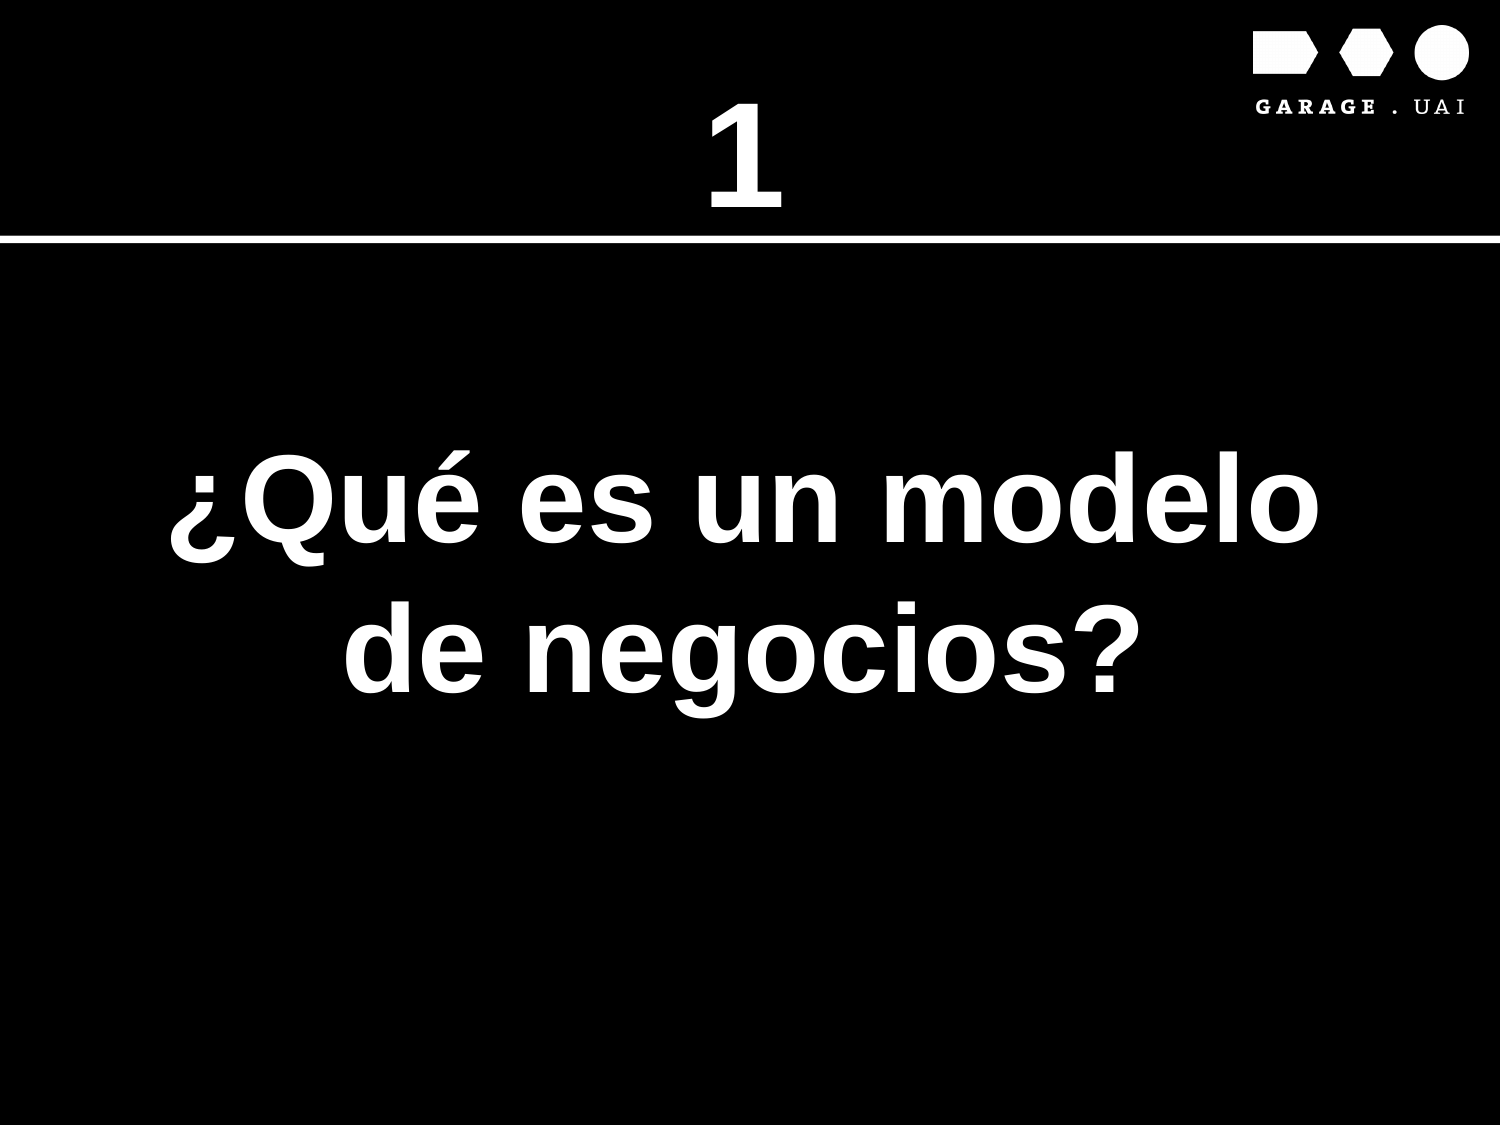

# 1
¿Qué es un modelo de negocios?